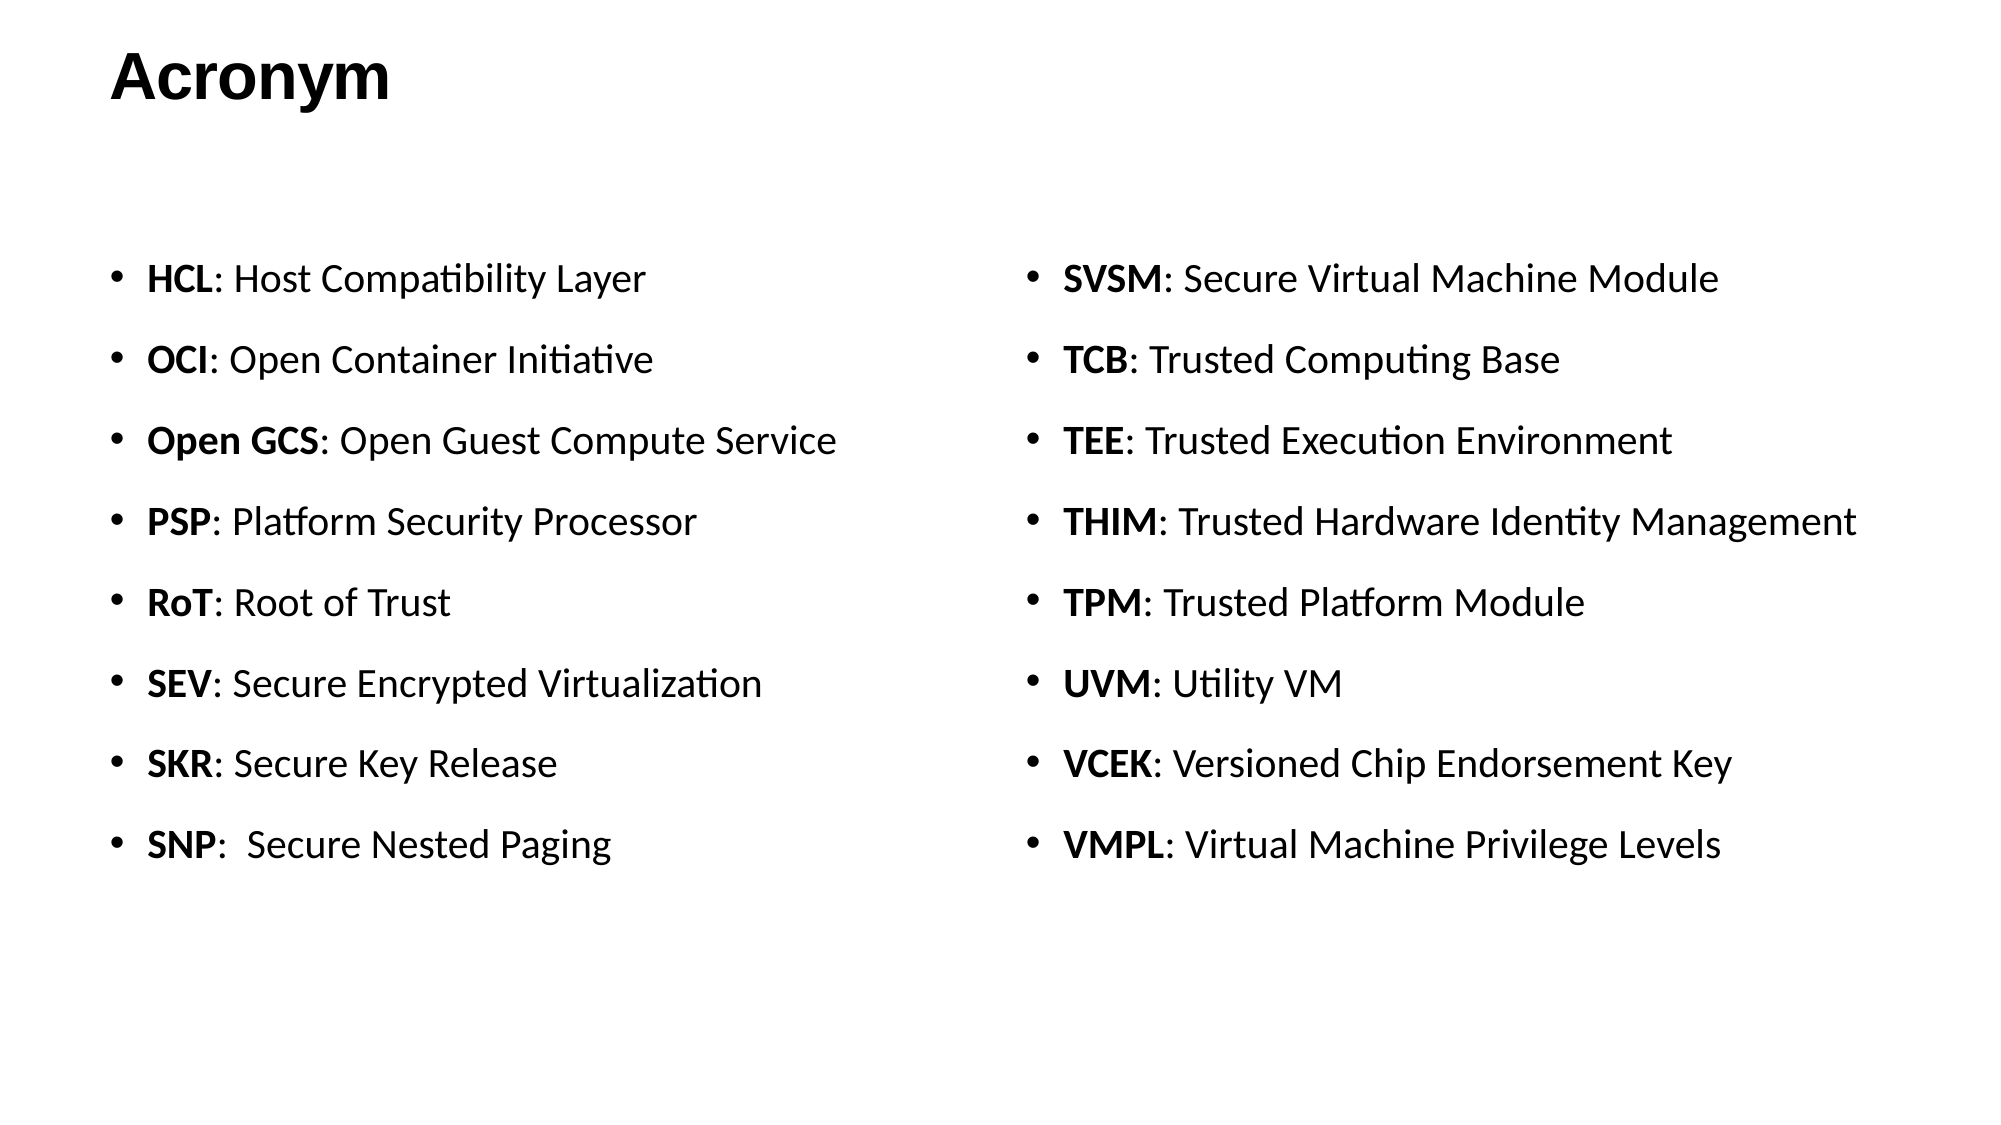

Acronym
HCL: Host Compatibility Layer
OCI: Open Container Initiative
Open GCS: Open Guest Compute Service
PSP: Platform Security Processor
RoT: Root of Trust
SEV: Secure Encrypted Virtualization
SKR: Secure Key Release
SNP:  Secure Nested Paging

SVSM: Secure Virtual Machine Module
TCB: Trusted Computing Base
TEE: Trusted Execution Environment
THIM: Trusted Hardware Identity Management
TPM: Trusted Platform Module
UVM: Utility VM
VCEK: Versioned Chip Endorsement Key
VMPL: Virtual Machine Privilege Levels